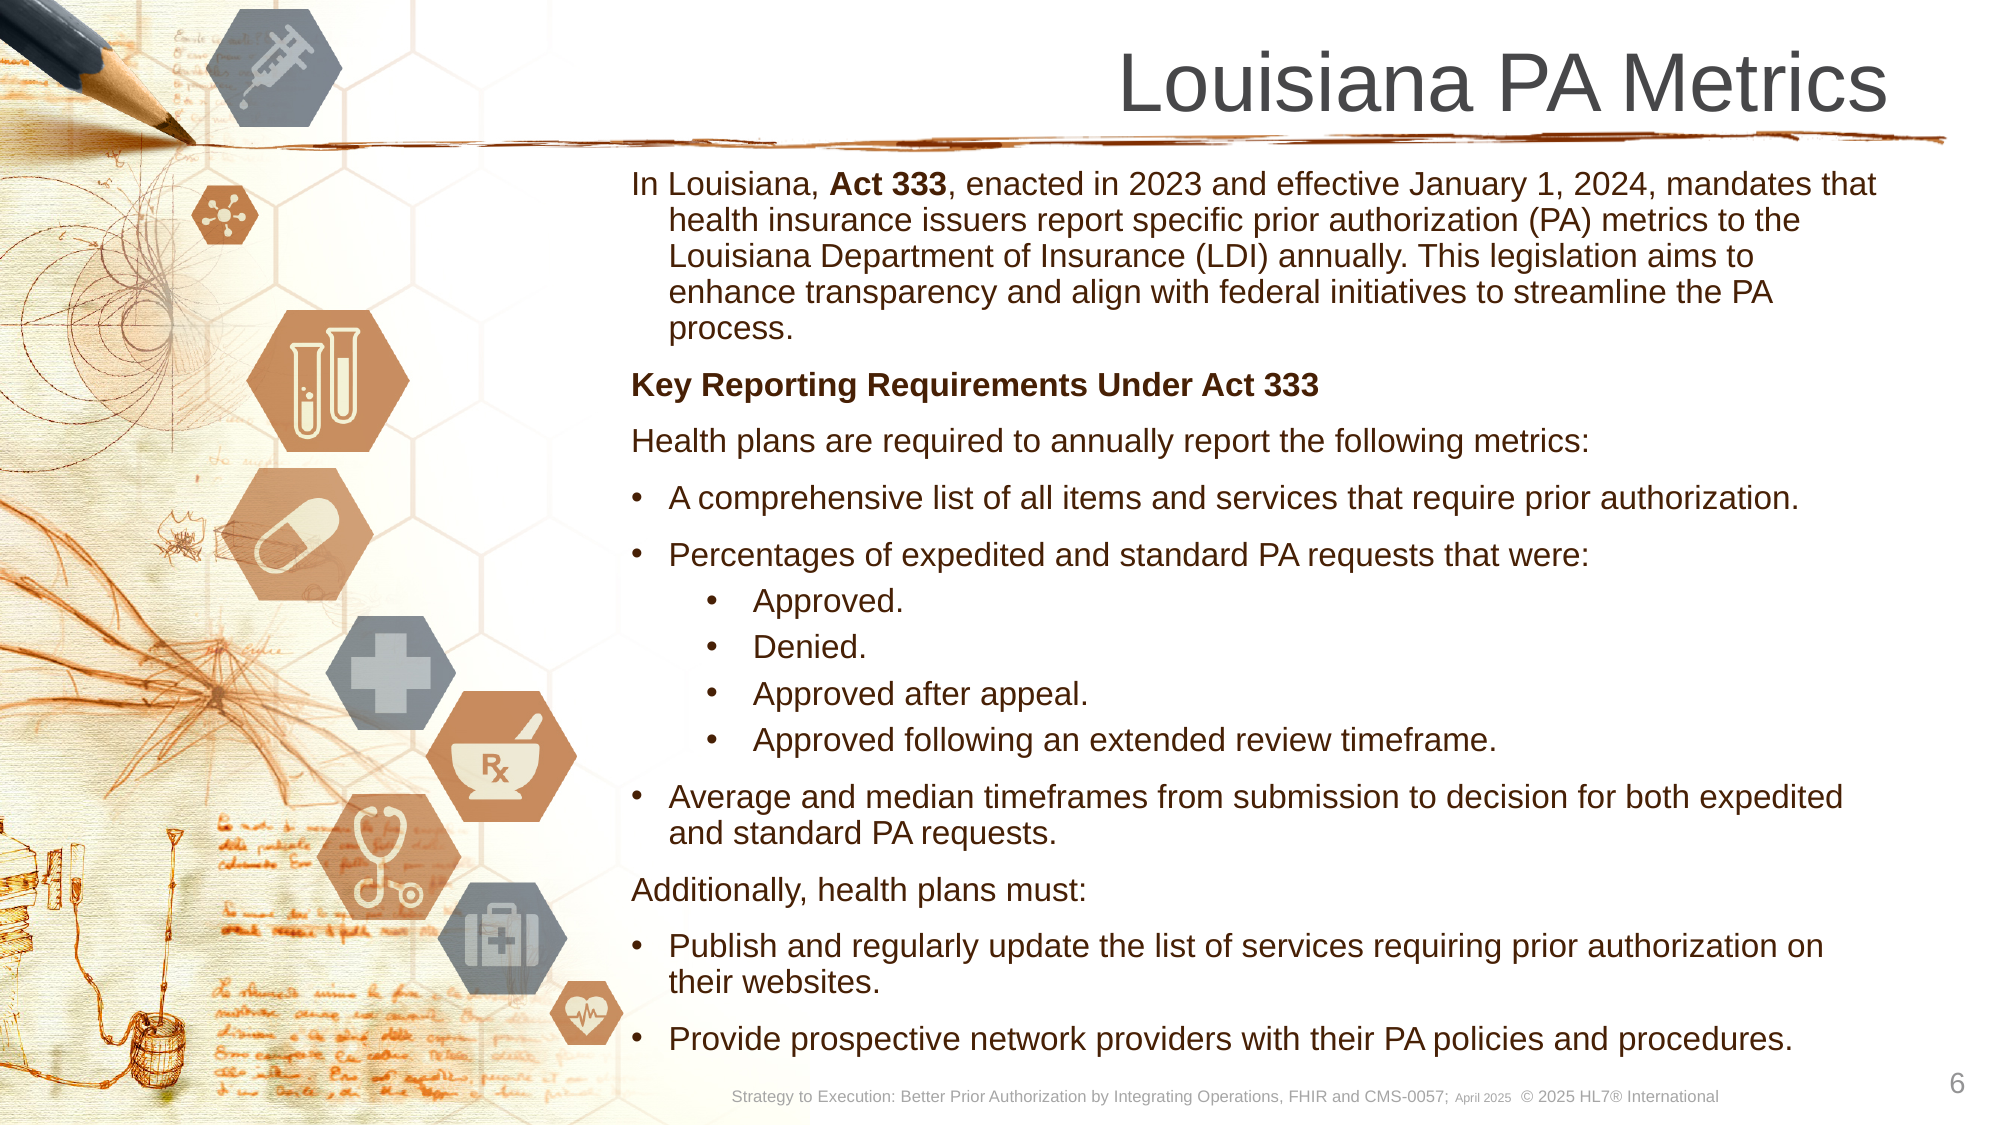

Louisiana PA Metrics
In Louisiana, Act 333, enacted in 2023 and effective January 1, 2024, mandates that health insurance issuers report specific prior authorization (PA) metrics to the Louisiana Department of Insurance (LDI) annually. This legislation aims to enhance transparency and align with federal initiatives to streamline the PA process.​
Key Reporting Requirements Under Act 333
Health plans are required to annually report the following metrics:
A comprehensive list of all items and services that require prior authorization.​
Percentages of expedited and standard PA requests that were:
Approved.
Denied.
Approved after appeal.
Approved following an extended review timeframe.​
Average and median timeframes from submission to decision for both expedited and standard PA requests.​
Additionally, health plans must:​
Publish and regularly update the list of services requiring prior authorization on their websites.​
Provide prospective network providers with their PA policies and procedures.​
6